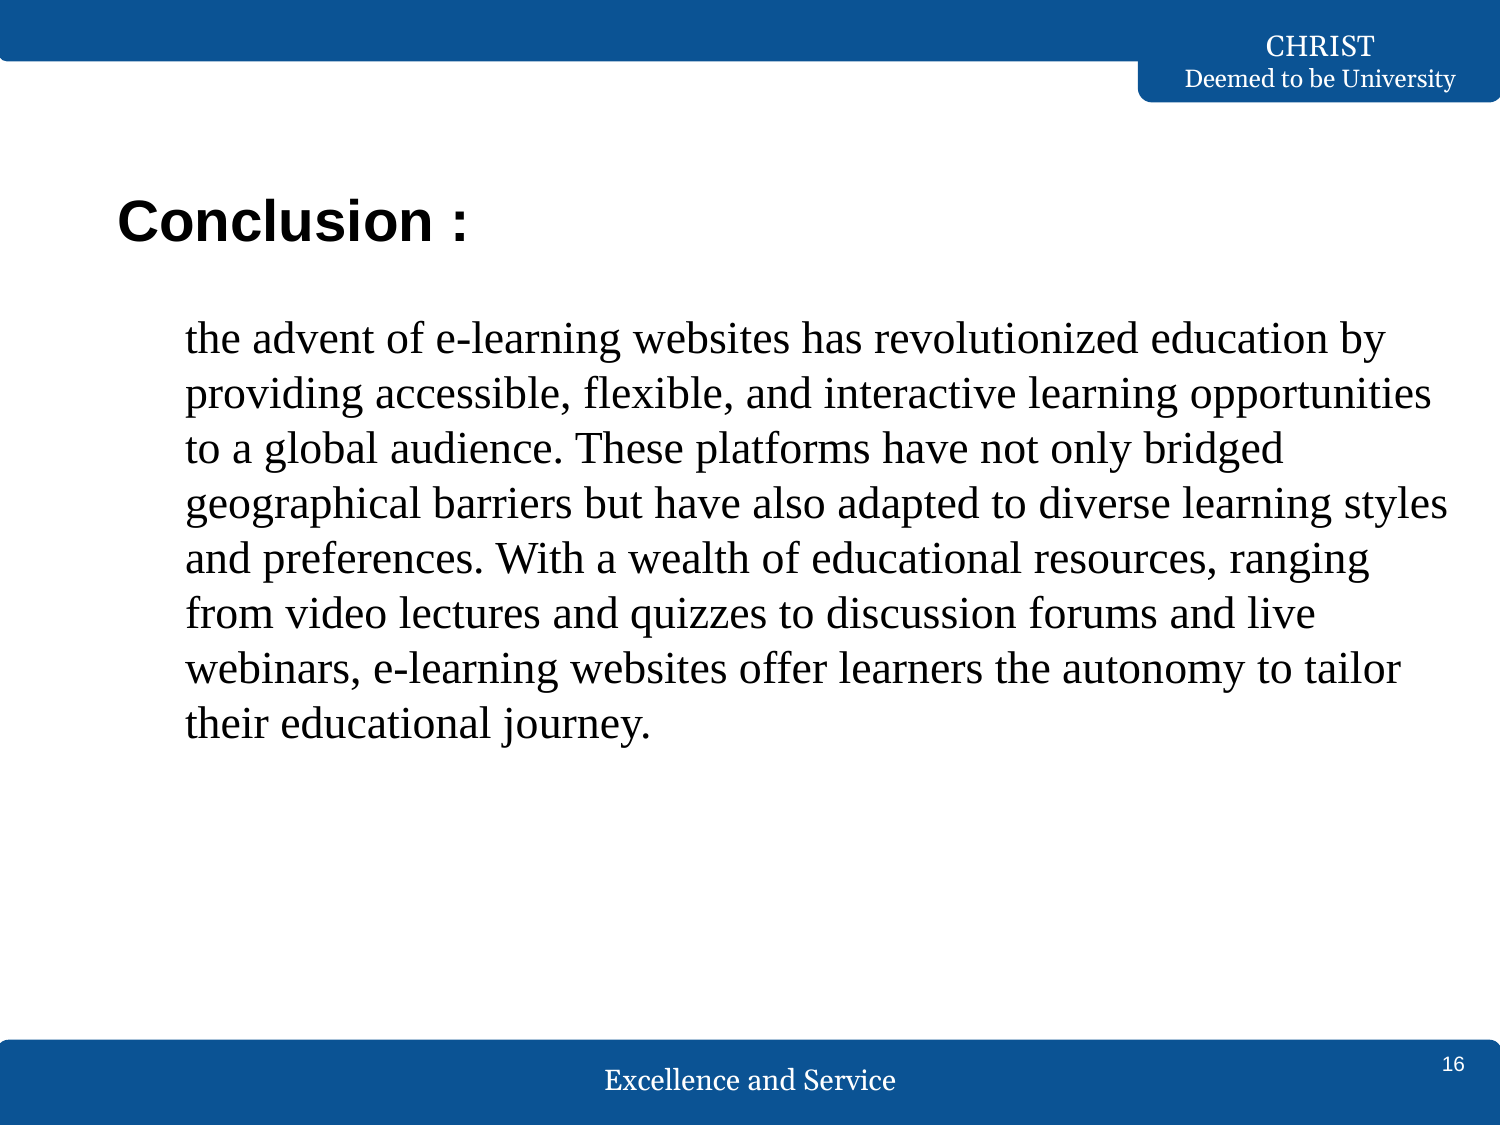

# Conclusion :
the advent of e-learning websites has revolutionized education by providing accessible, flexible, and interactive learning opportunities to a global audience. These platforms have not only bridged geographical barriers but have also adapted to diverse learning styles and preferences. With a wealth of educational resources, ranging from video lectures and quizzes to discussion forums and live webinars, e-learning websites offer learners the autonomy to tailor their educational journey.

16